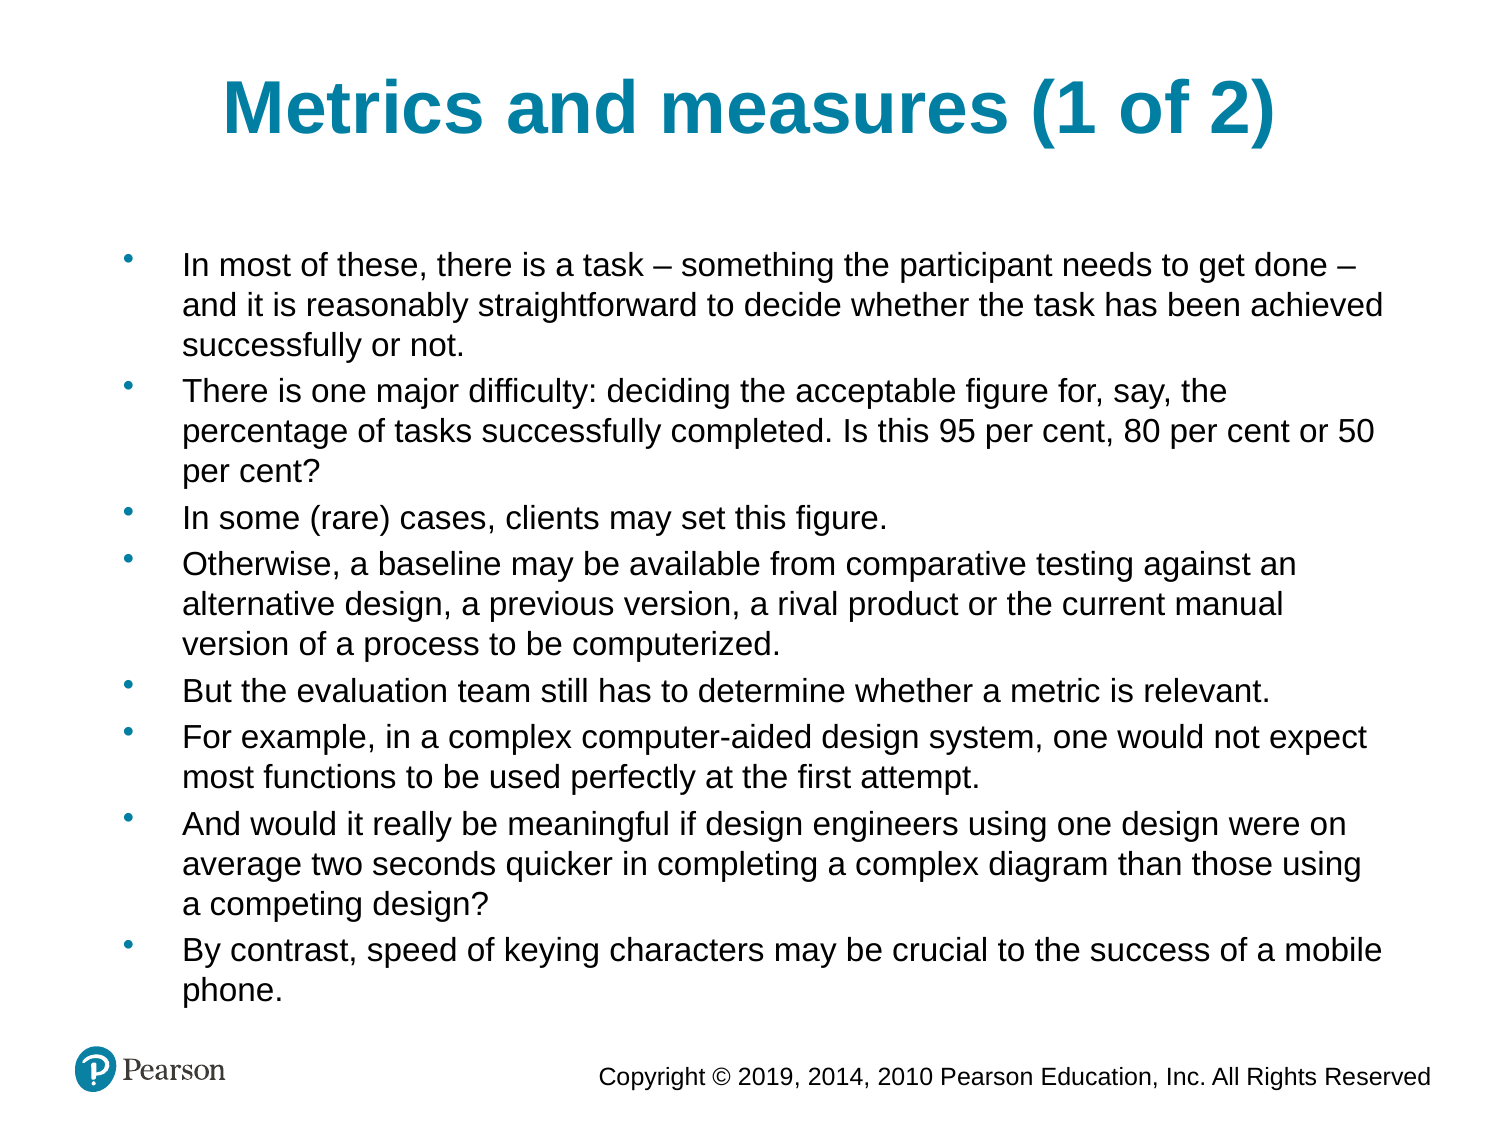

Metrics and measures (1 of 2)
In most of these, there is a task – something the participant needs to get done – and it is reasonably straightforward to decide whether the task has been achieved successfully or not.
There is one major difficulty: deciding the acceptable figure for, say, the percentage of tasks successfully completed. Is this 95 per cent, 80 per cent or 50 per cent?
In some (rare) cases, clients may set this figure.
Otherwise, a baseline may be available from comparative testing against an alternative design, a previous version, a rival product or the current manual version of a process to be computerized.
But the evaluation team still has to determine whether a metric is relevant.
For example, in a complex computer-aided design system, one would not expect most functions to be used perfectly at the first attempt.
And would it really be meaningful if design engineers using one design were on average two seconds quicker in completing a complex diagram than those using a competing design?
By contrast, speed of keying characters may be crucial to the success of a mobile phone.